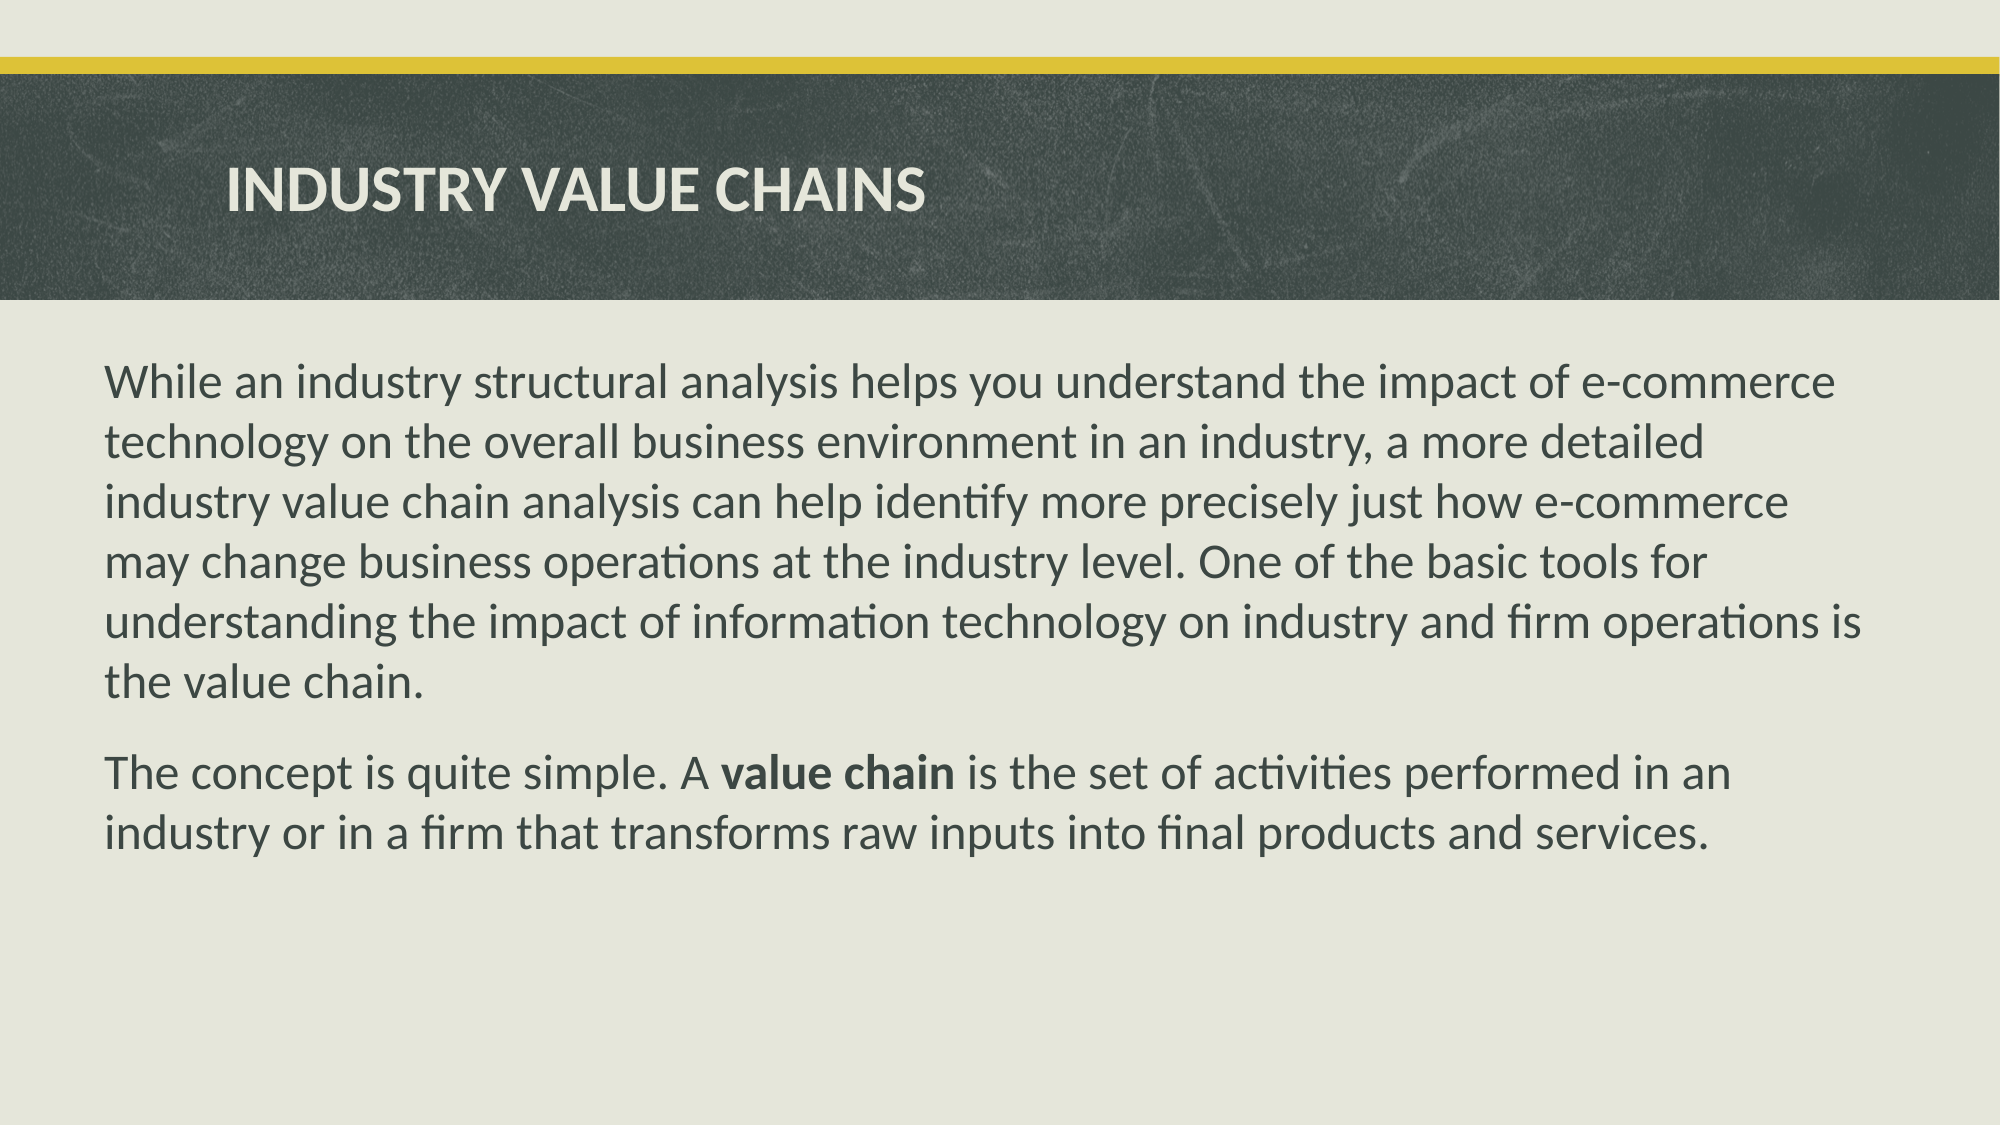

# INDUSTRY VALUE CHAINS
While an industry structural analysis helps you understand the impact of e-commerce technology on the overall business environment in an industry, a more detailed industry value chain analysis can help identify more precisely just how e-commerce may change business operations at the industry level. One of the basic tools for understanding the impact of information technology on industry and firm operations is the value chain.
The concept is quite simple. A value chain is the set of activities performed in an industry or in a firm that transforms raw inputs into final products and services.